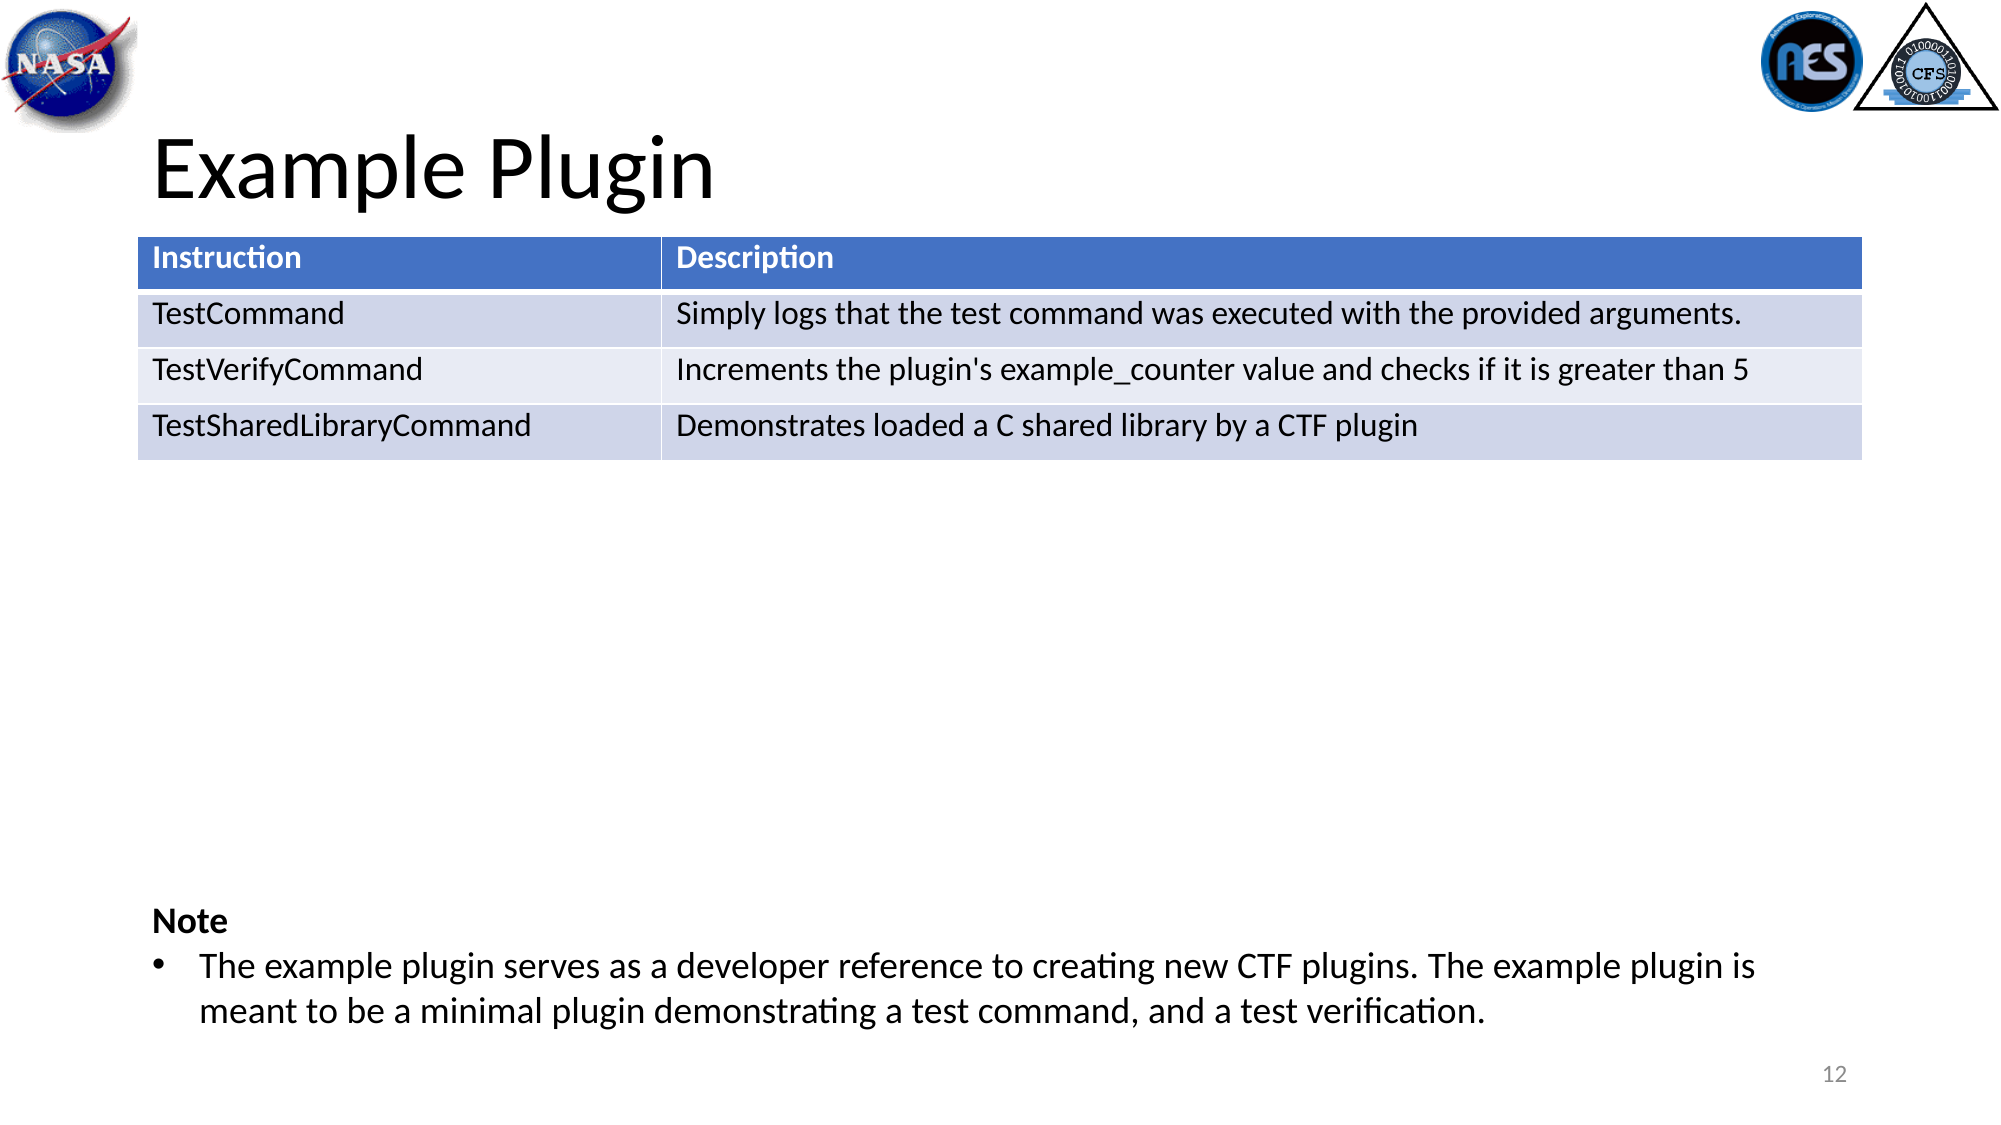

# Example Plugin

| Instruction | Description |
| --- | --- |
| TestCommand | Simply logs that the test command was executed with the provided arguments. |
| TestVerifyCommand | Increments the plugin's example\_counter value and checks if it is greater than 5 |
| TestSharedLibraryCommand | Demonstrates loaded a C shared library by a CTF plugin |
Note
The example plugin serves as a developer reference to creating new CTF plugins. The example plugin is meant to be a minimal plugin demonstrating a test command, and a test verification.
12